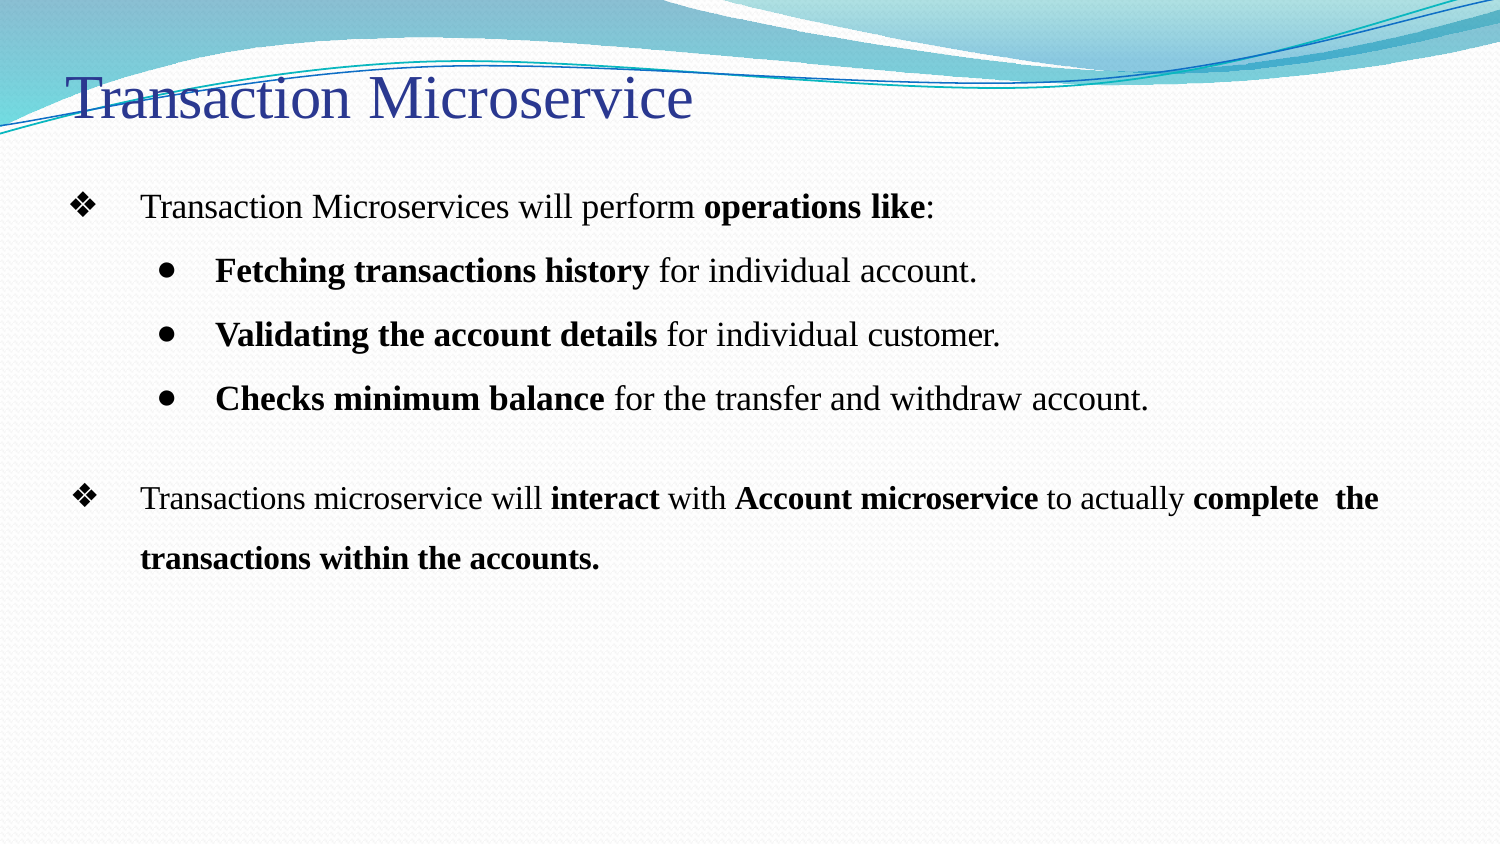

# Transaction Microservice
Transaction Microservices will perform operations like:
Fetching transactions history for individual account.
Validating the account details for individual customer.
Checks minimum balance for the transfer and withdraw account.

Transactions microservice will interact with Account microservice to actually complete  the transactions within the accounts.